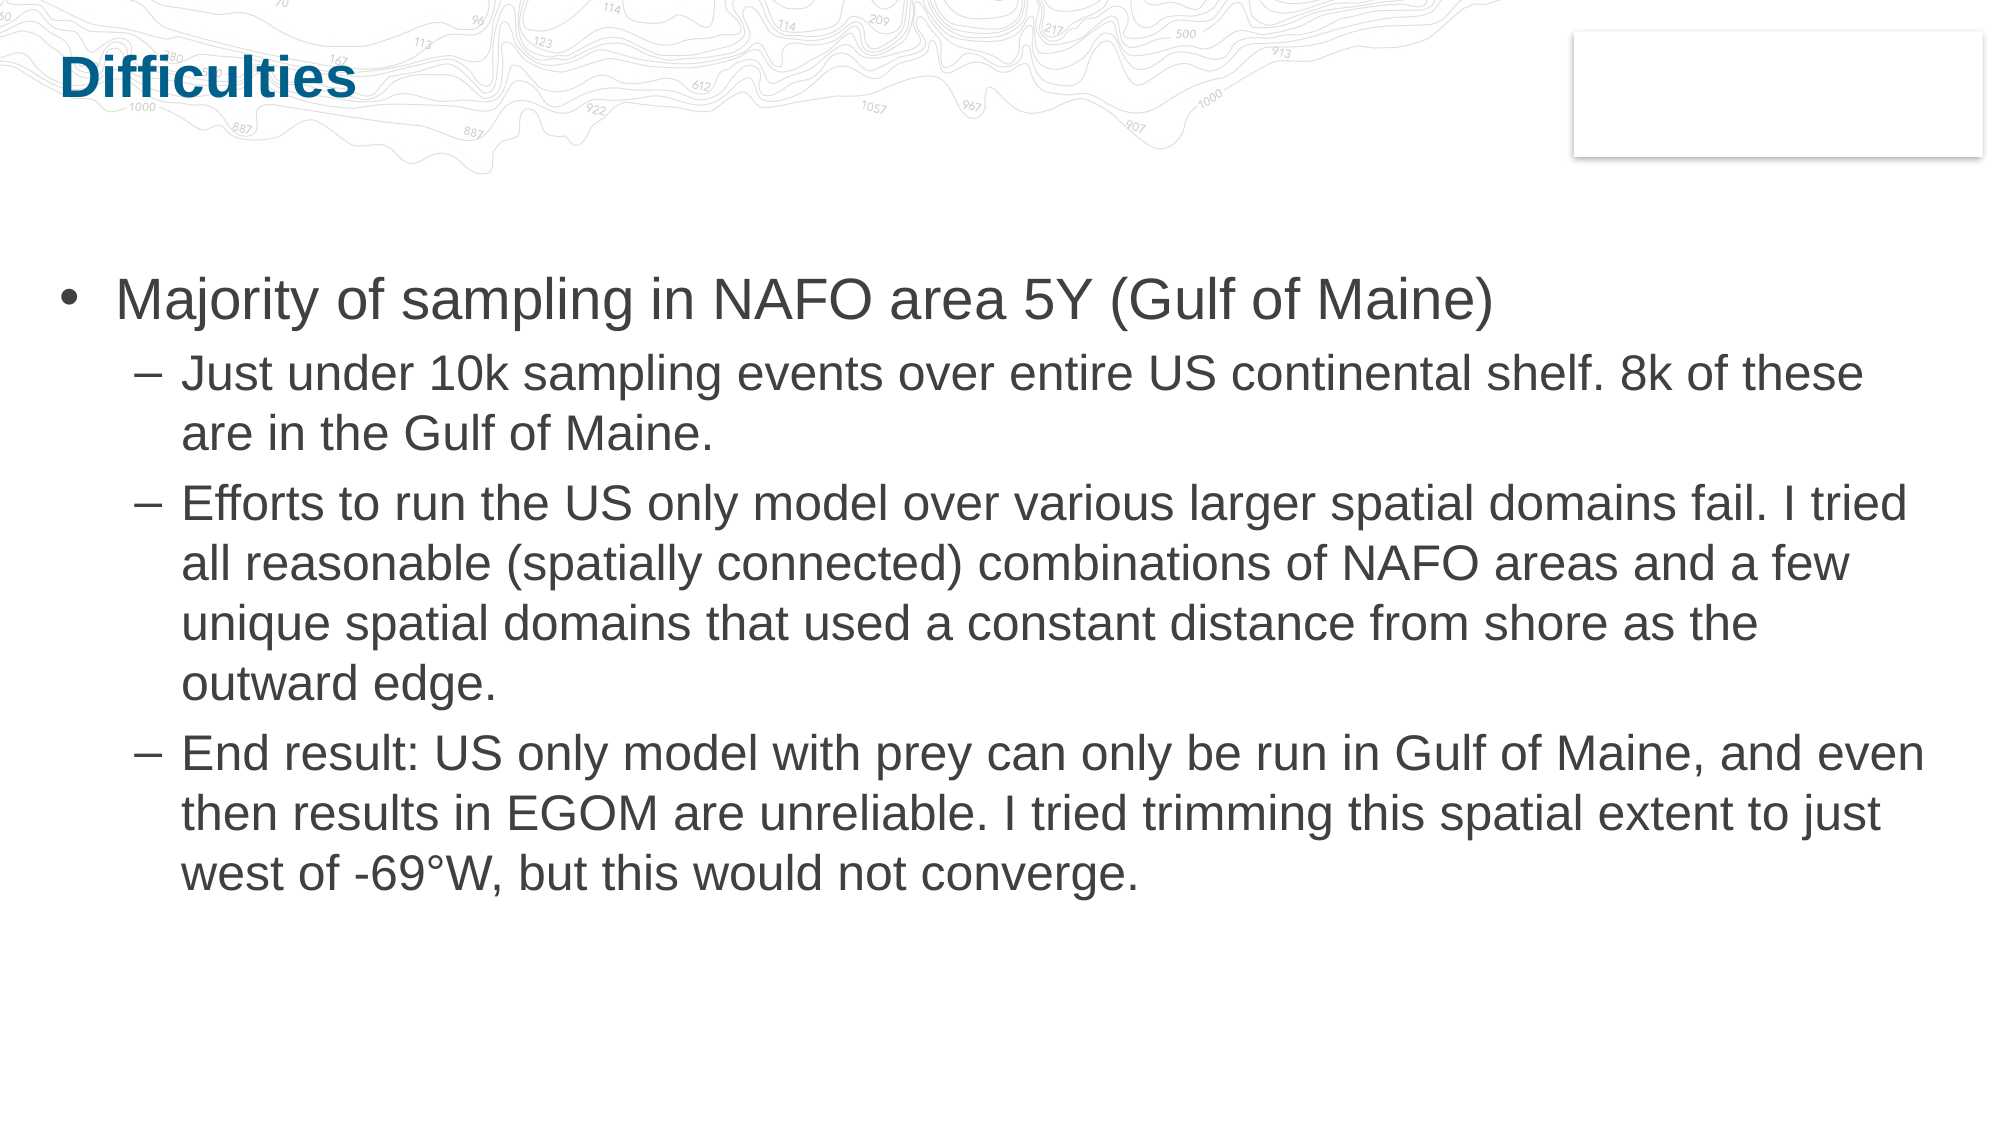

# Difficulties

Majority of sampling in NAFO area 5Y (Gulf of Maine)
Just under 10k sampling events over entire US continental shelf. 8k of these are in the Gulf of Maine.
Efforts to run the US only model over various larger spatial domains fail. I tried all reasonable (spatially connected) combinations of NAFO areas and a few unique spatial domains that used a constant distance from shore as the outward edge.
End result: US only model with prey can only be run in Gulf of Maine, and even then results in EGOM are unreliable. I tried trimming this spatial extent to just west of -69°W, but this would not converge.